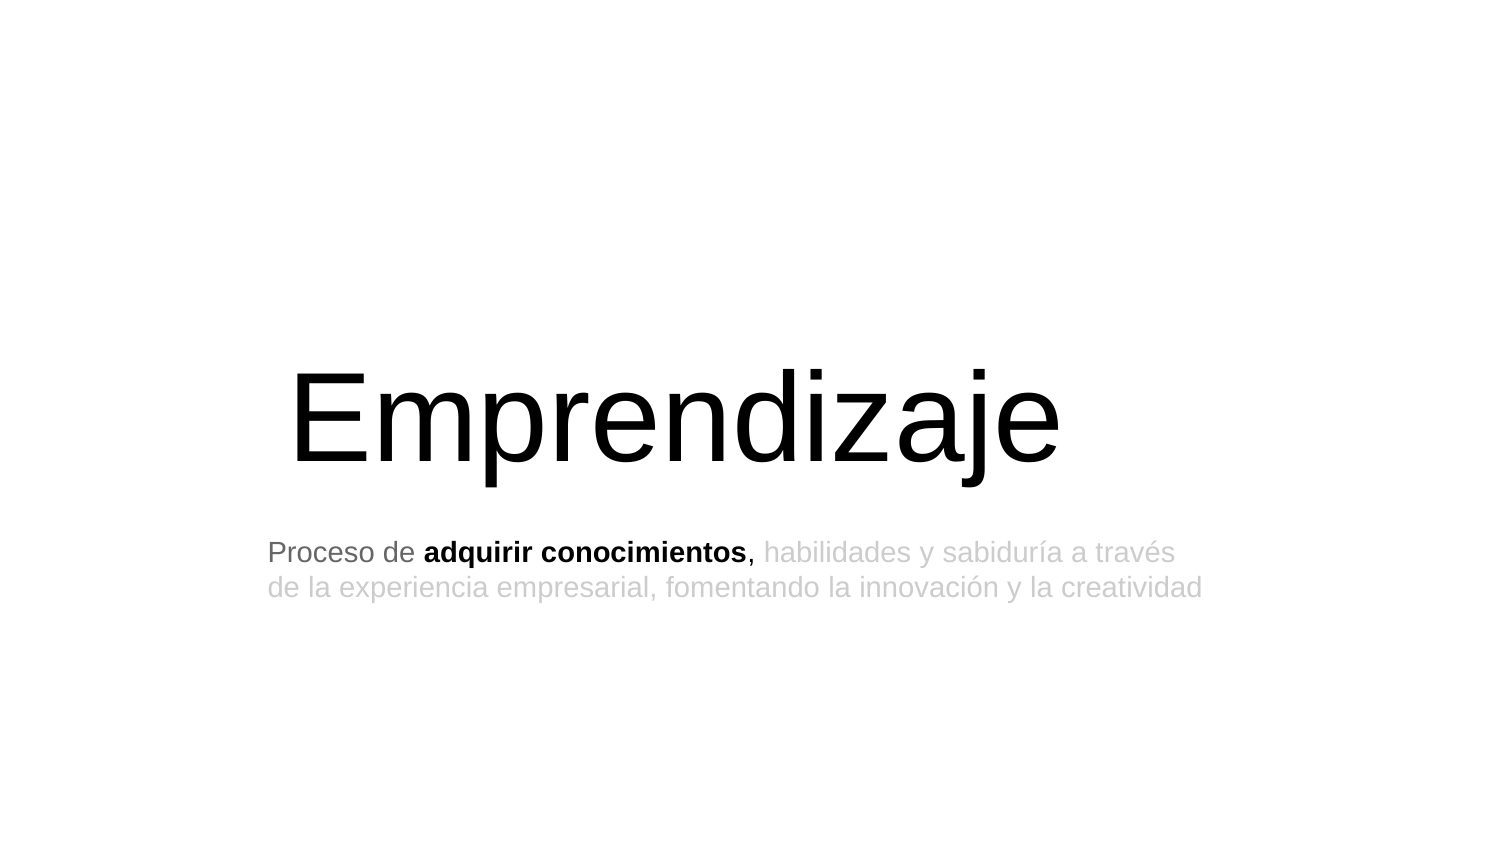

Emprendizaje
Proceso de adquirir conocimientos, habilidades y sabiduría a través
de la experiencia empresarial, fomentando la innovación y la creatividad